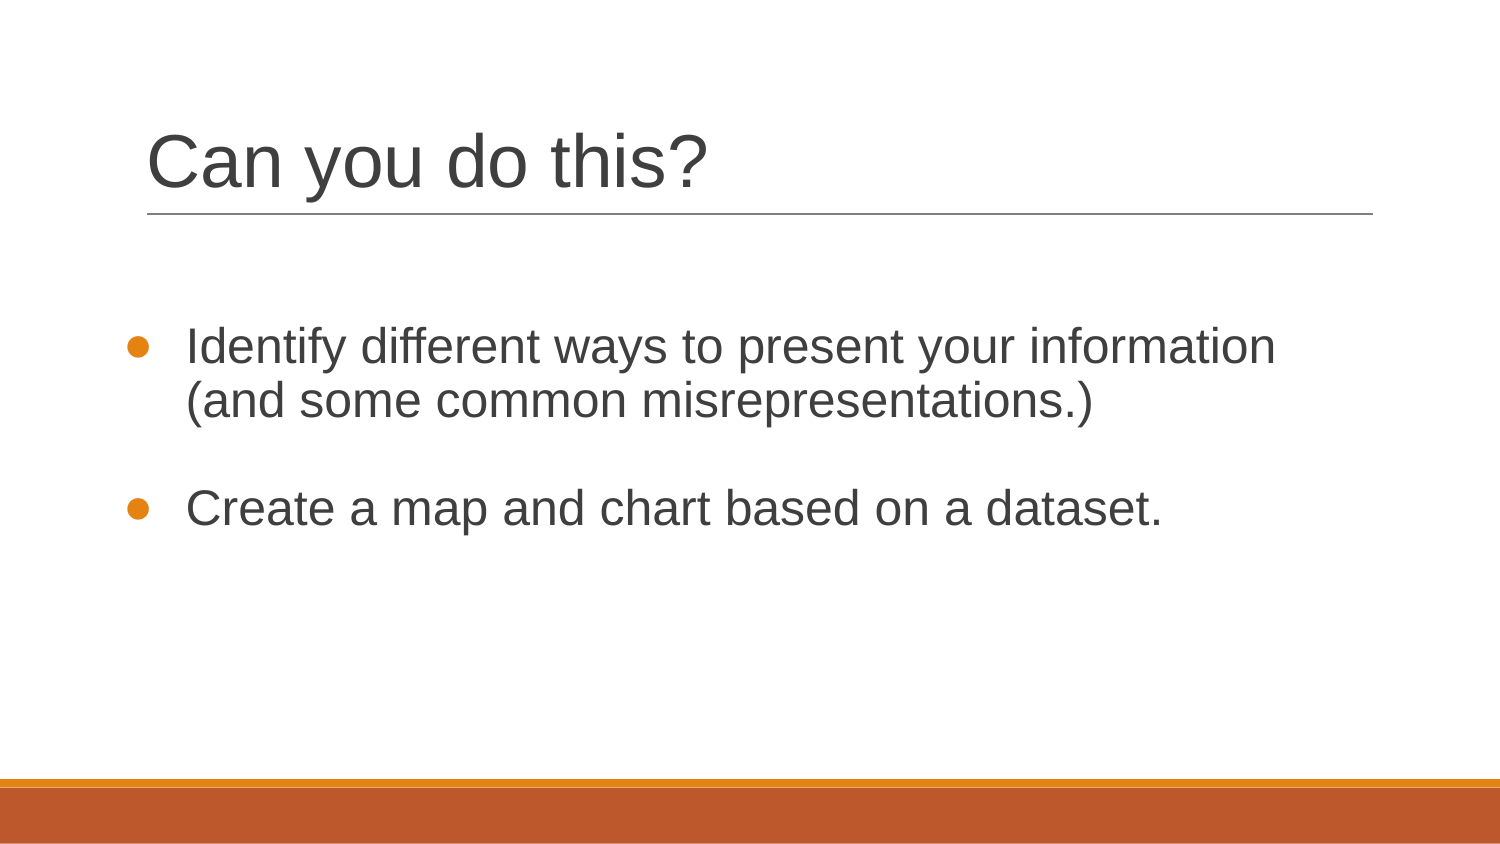

# Can you do this?

Identify different ways to present your information (and some common misrepresentations.)
Create a map and chart based on a dataset.